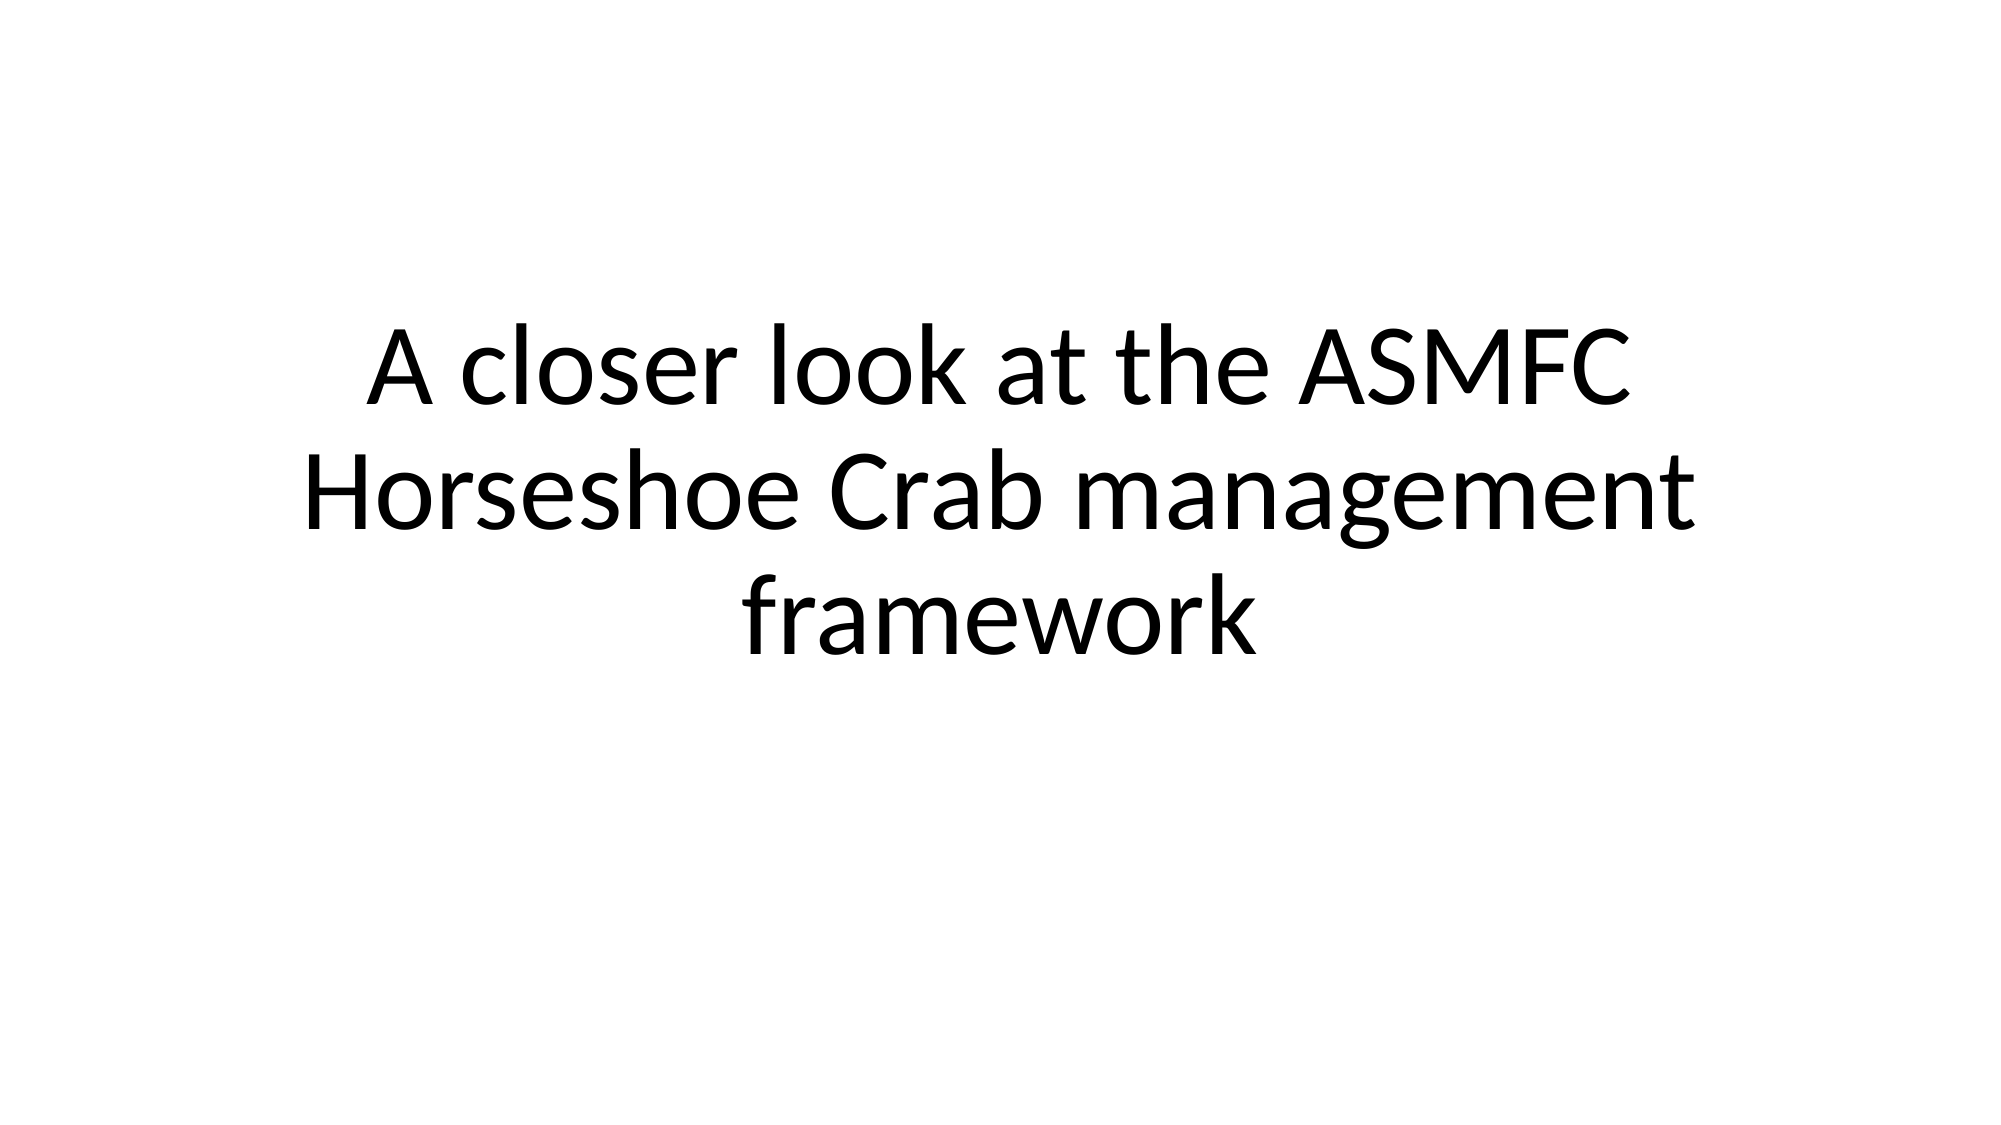

# A closer look at the ASMFC Horseshoe Crab management framework